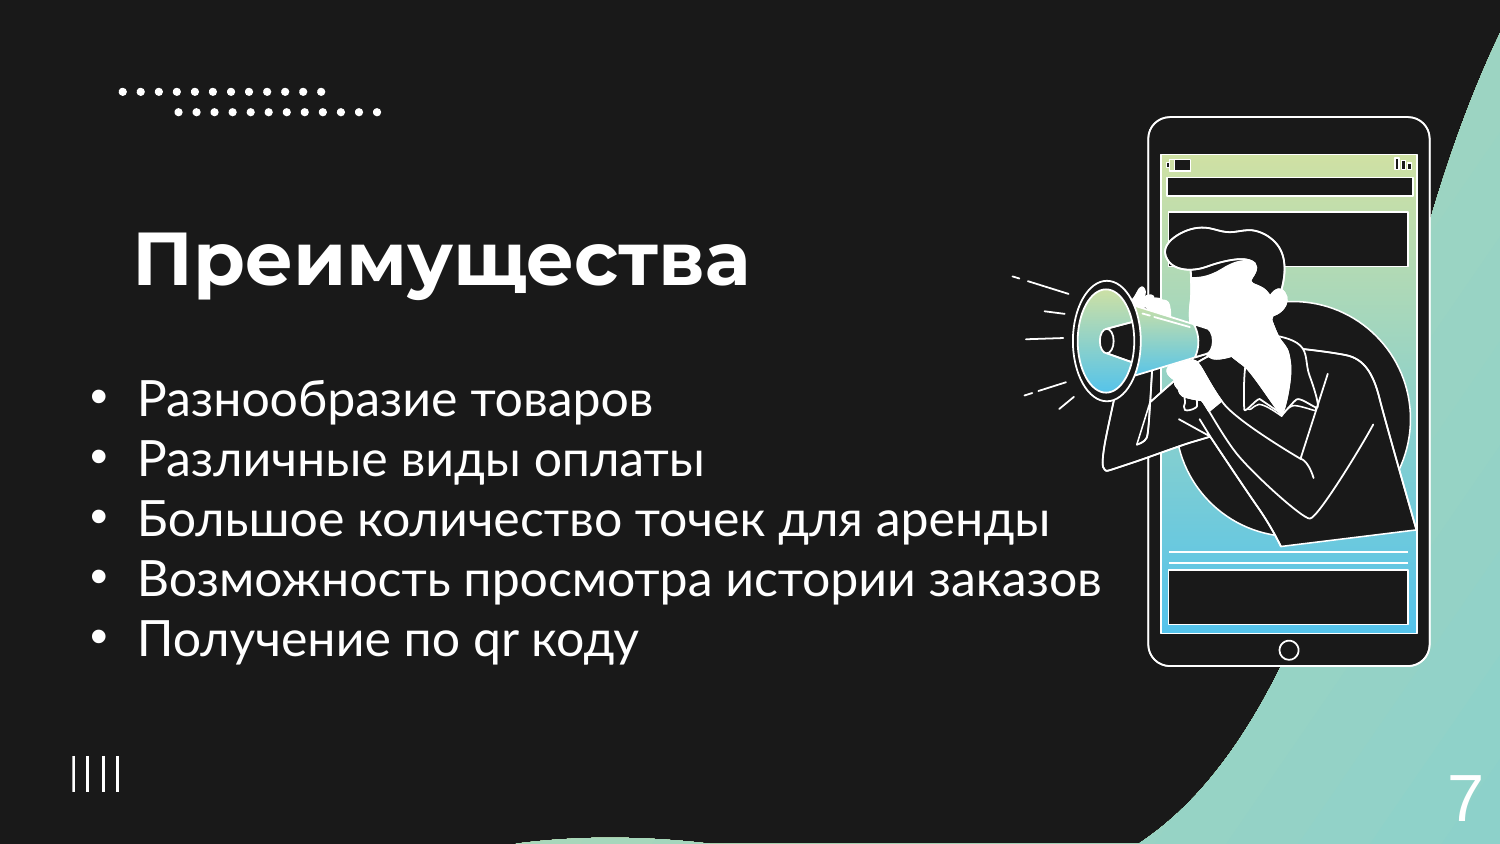

# Преимущества
Разнообразие товаров
Различные виды оплаты
Большое количество точек для аренды
Возможность просмотра истории заказов
Получение по qr коду
7